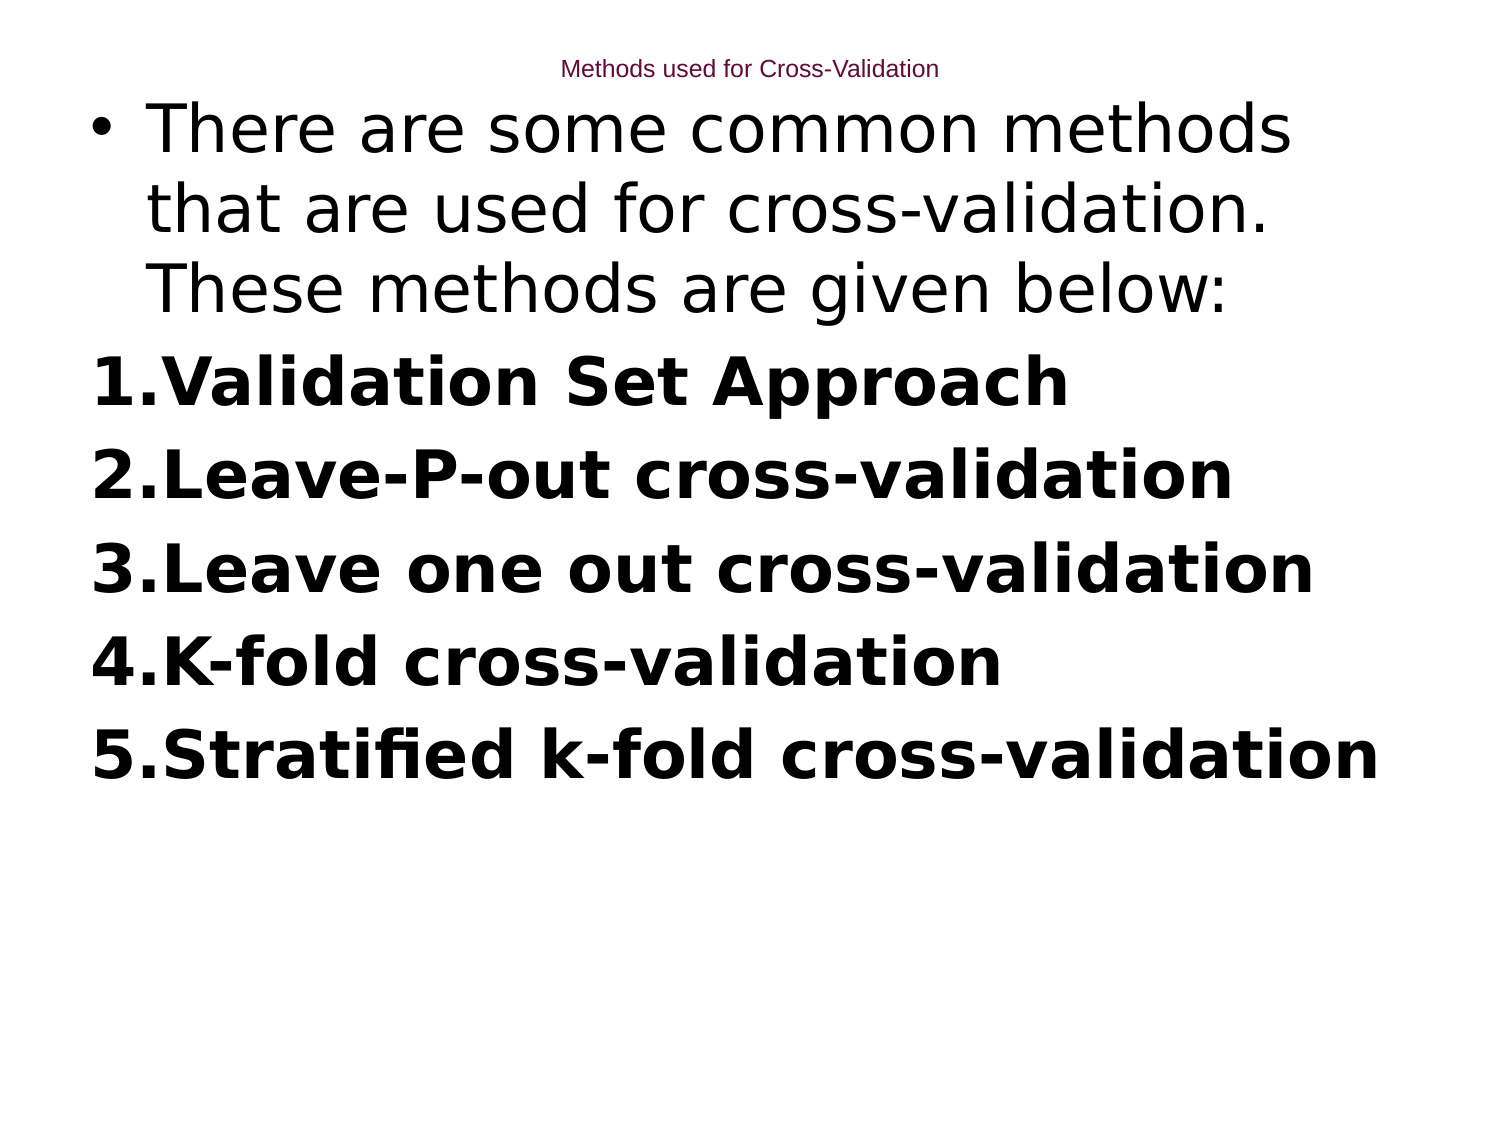

# Methods used for Cross-Validation
There are some common methods that are used for cross-validation. These methods are given below:
Validation Set Approach
Leave-P-out cross-validation
Leave one out cross-validation
K-fold cross-validation
Stratified k-fold cross-validation